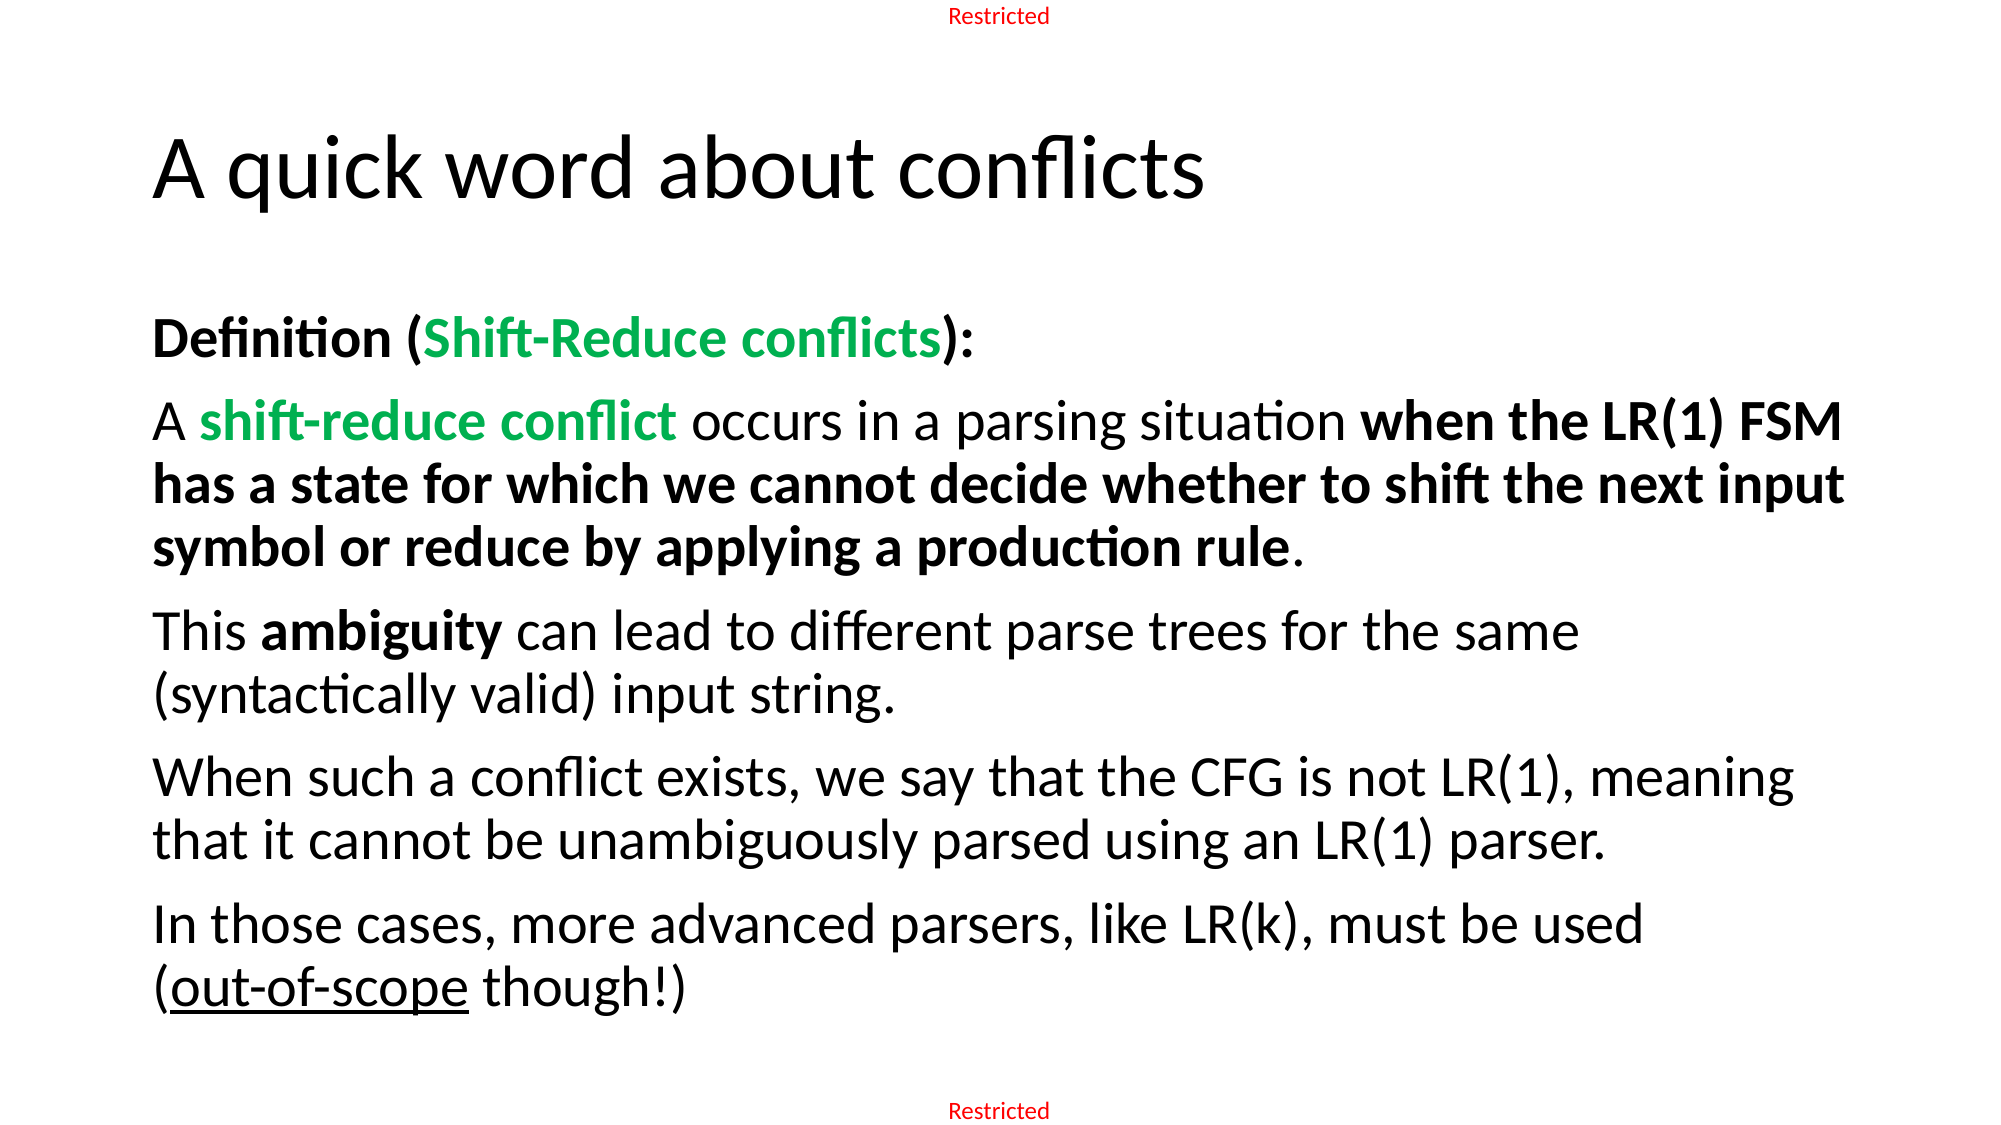

# A quick word about conflicts
Definition (Shift-Reduce conflicts):
A shift-reduce conflict occurs in a parsing situation when the LR(1) FSM has a state for which we cannot decide whether to shift the next input symbol or reduce by applying a production rule.
This ambiguity can lead to different parse trees for the same (syntactically valid) input string.
When such a conflict exists, we say that the CFG is not LR(1), meaning that it cannot be unambiguously parsed using an LR(1) parser.
In those cases, more advanced parsers, like LR(k), must be used
(out-of-scope though!)